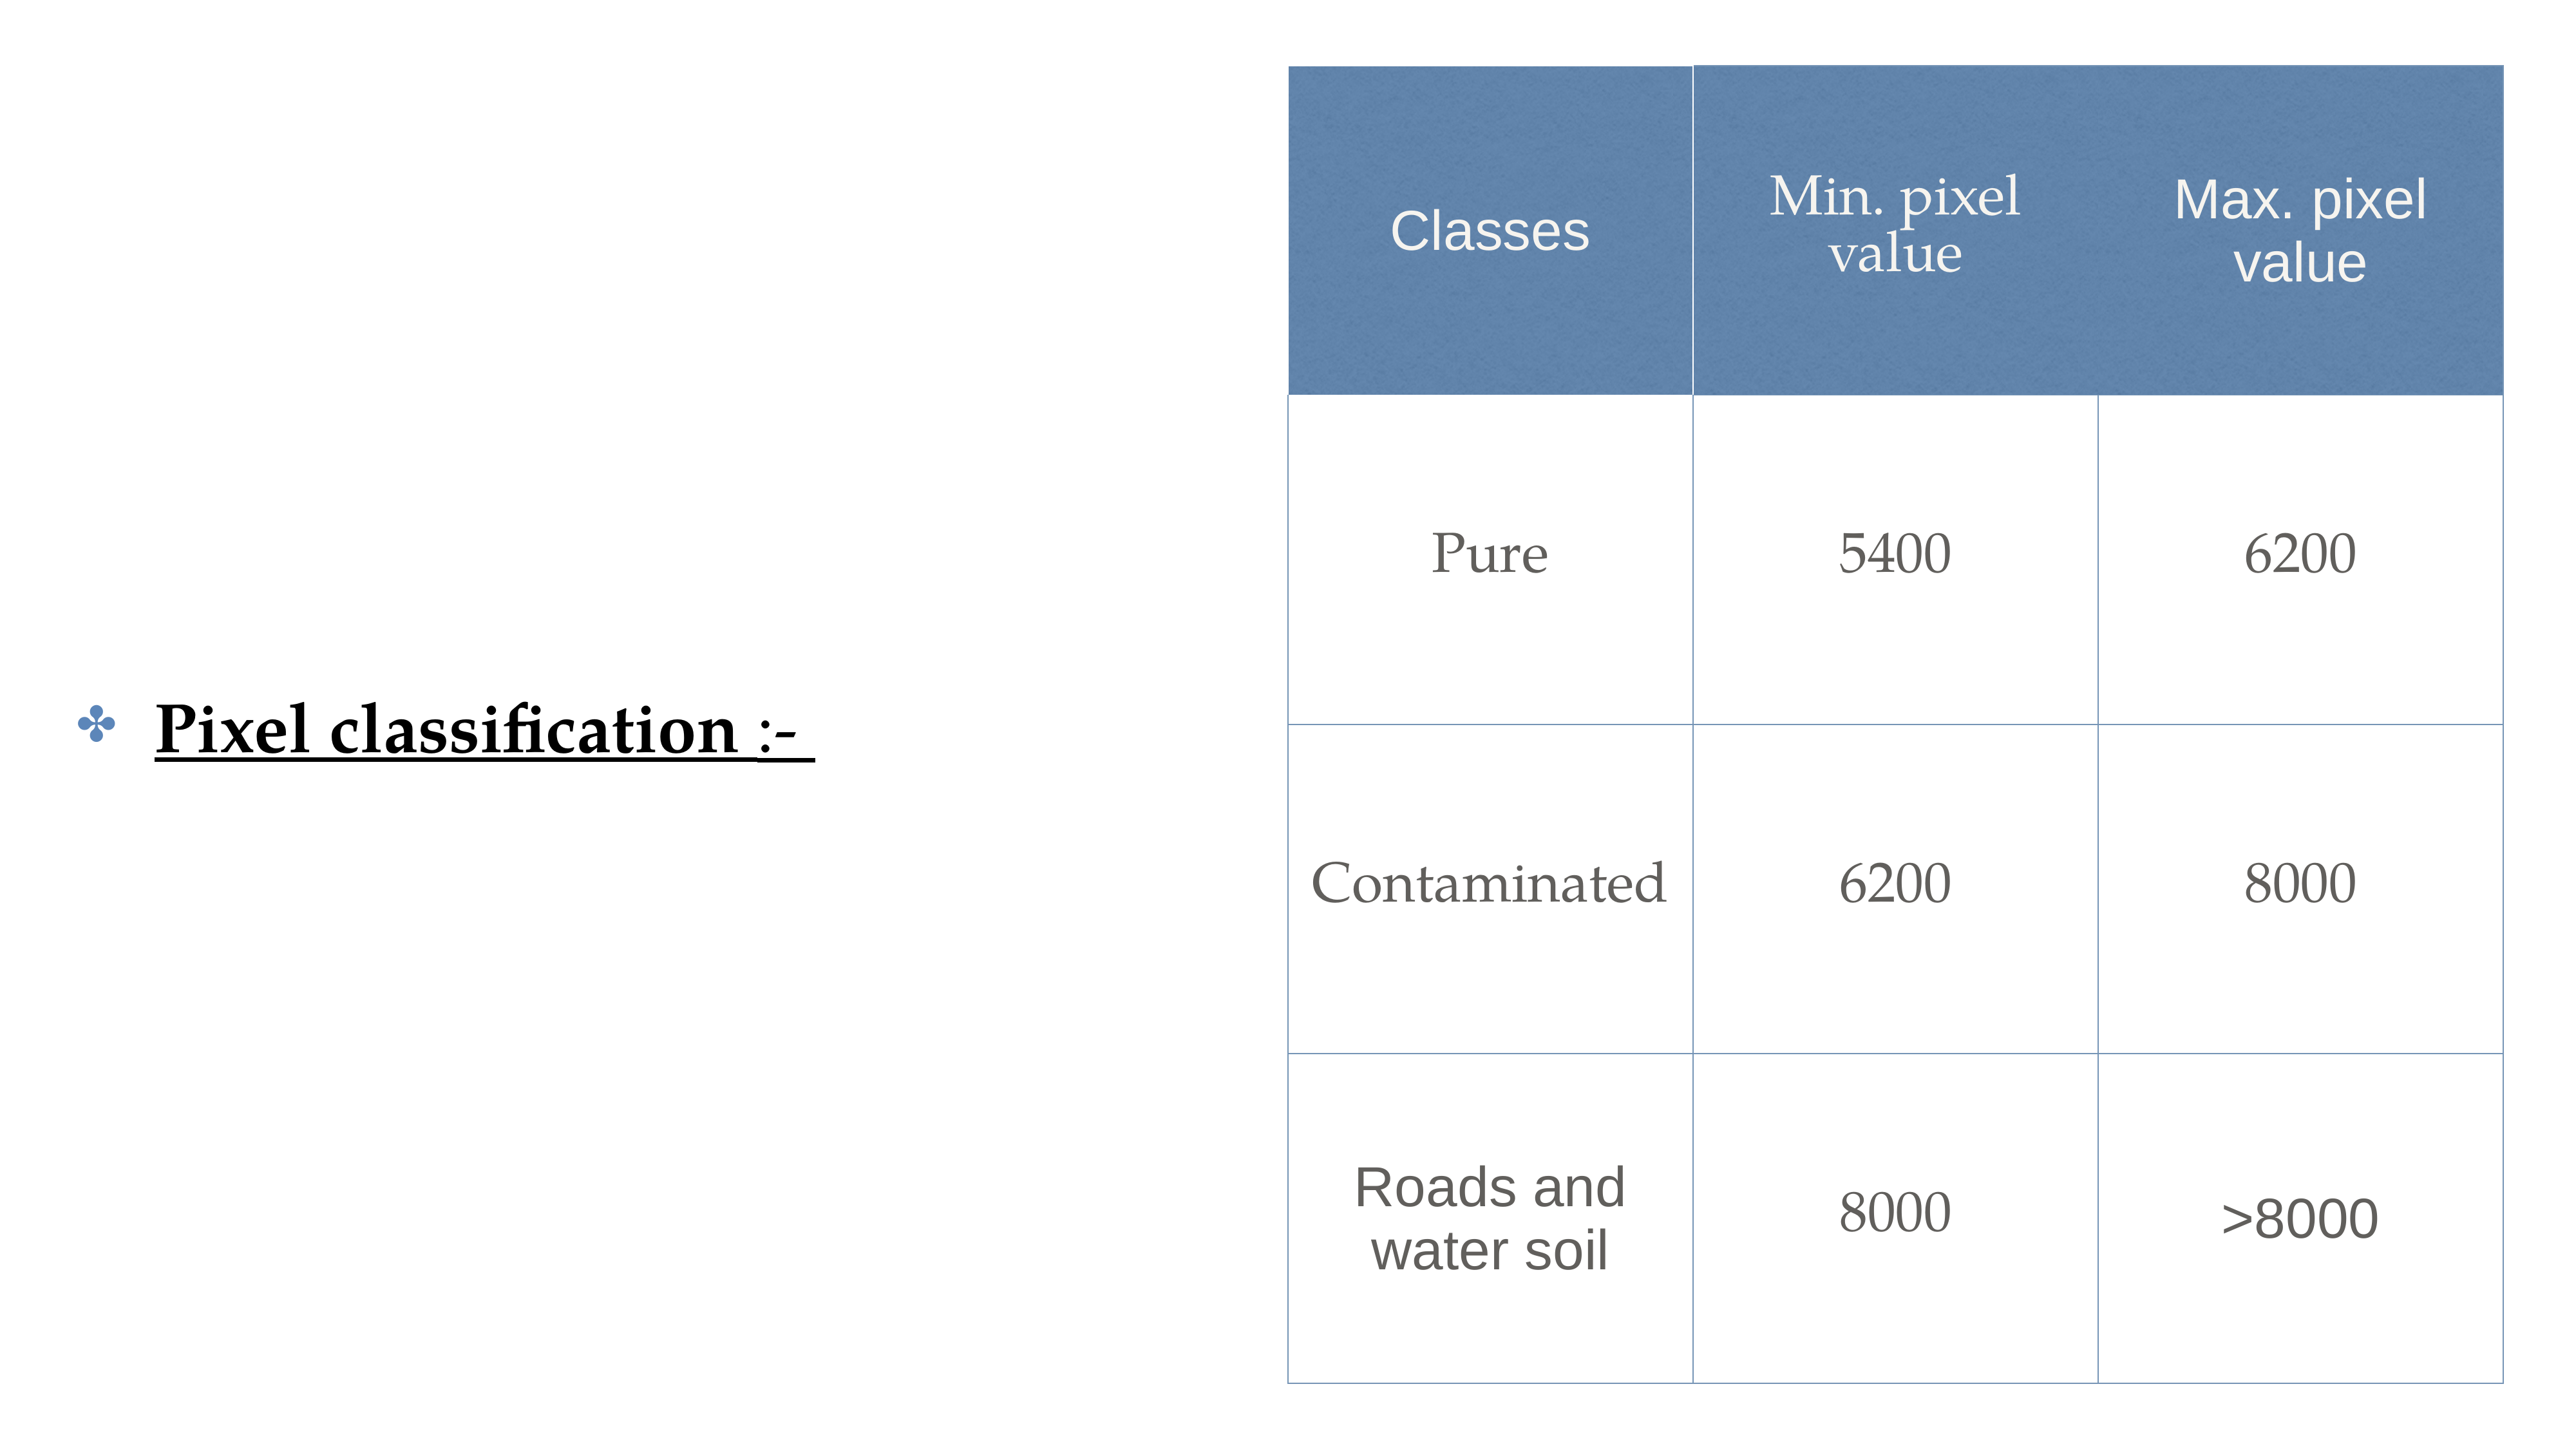

Pixel classification :-
| Classes | Min. pixel value | Max. pixel value |
| --- | --- | --- |
| Pure | 5400 | 6200 |
| Contaminated | 6200 | 8000 |
| Roads and water soil | 8000 | >8000 |